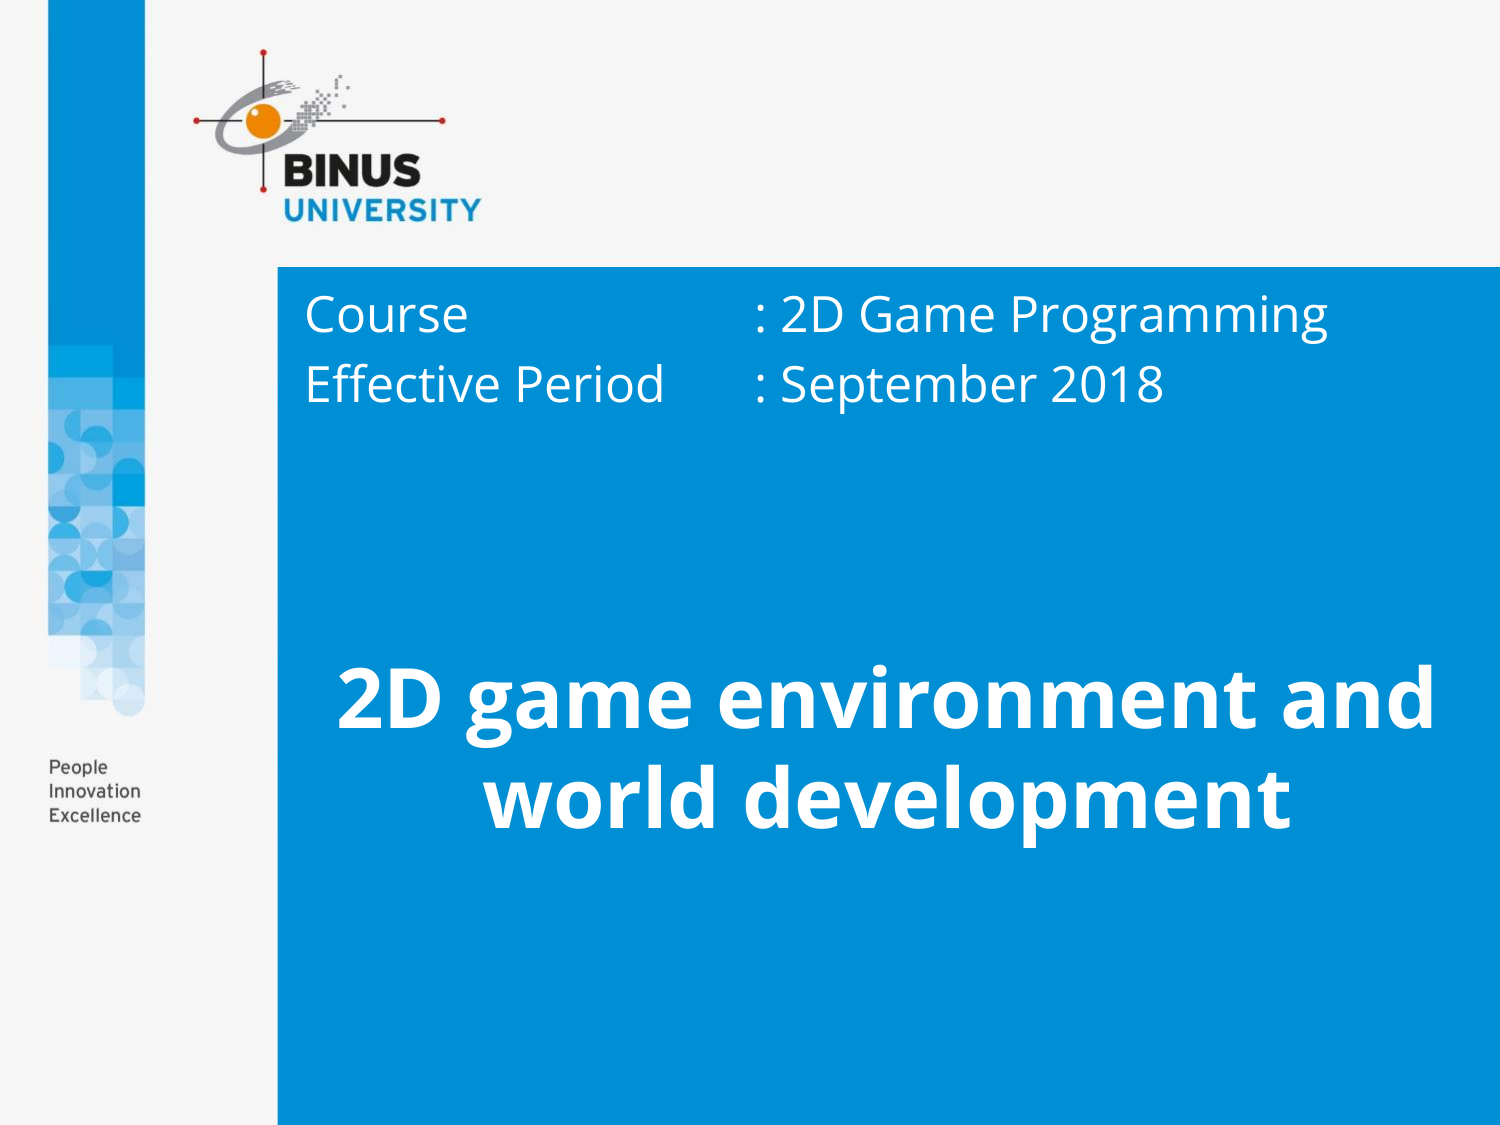

Course			: 2D Game Programming
Effective Period	: September 2018
# 2D game environment and world development